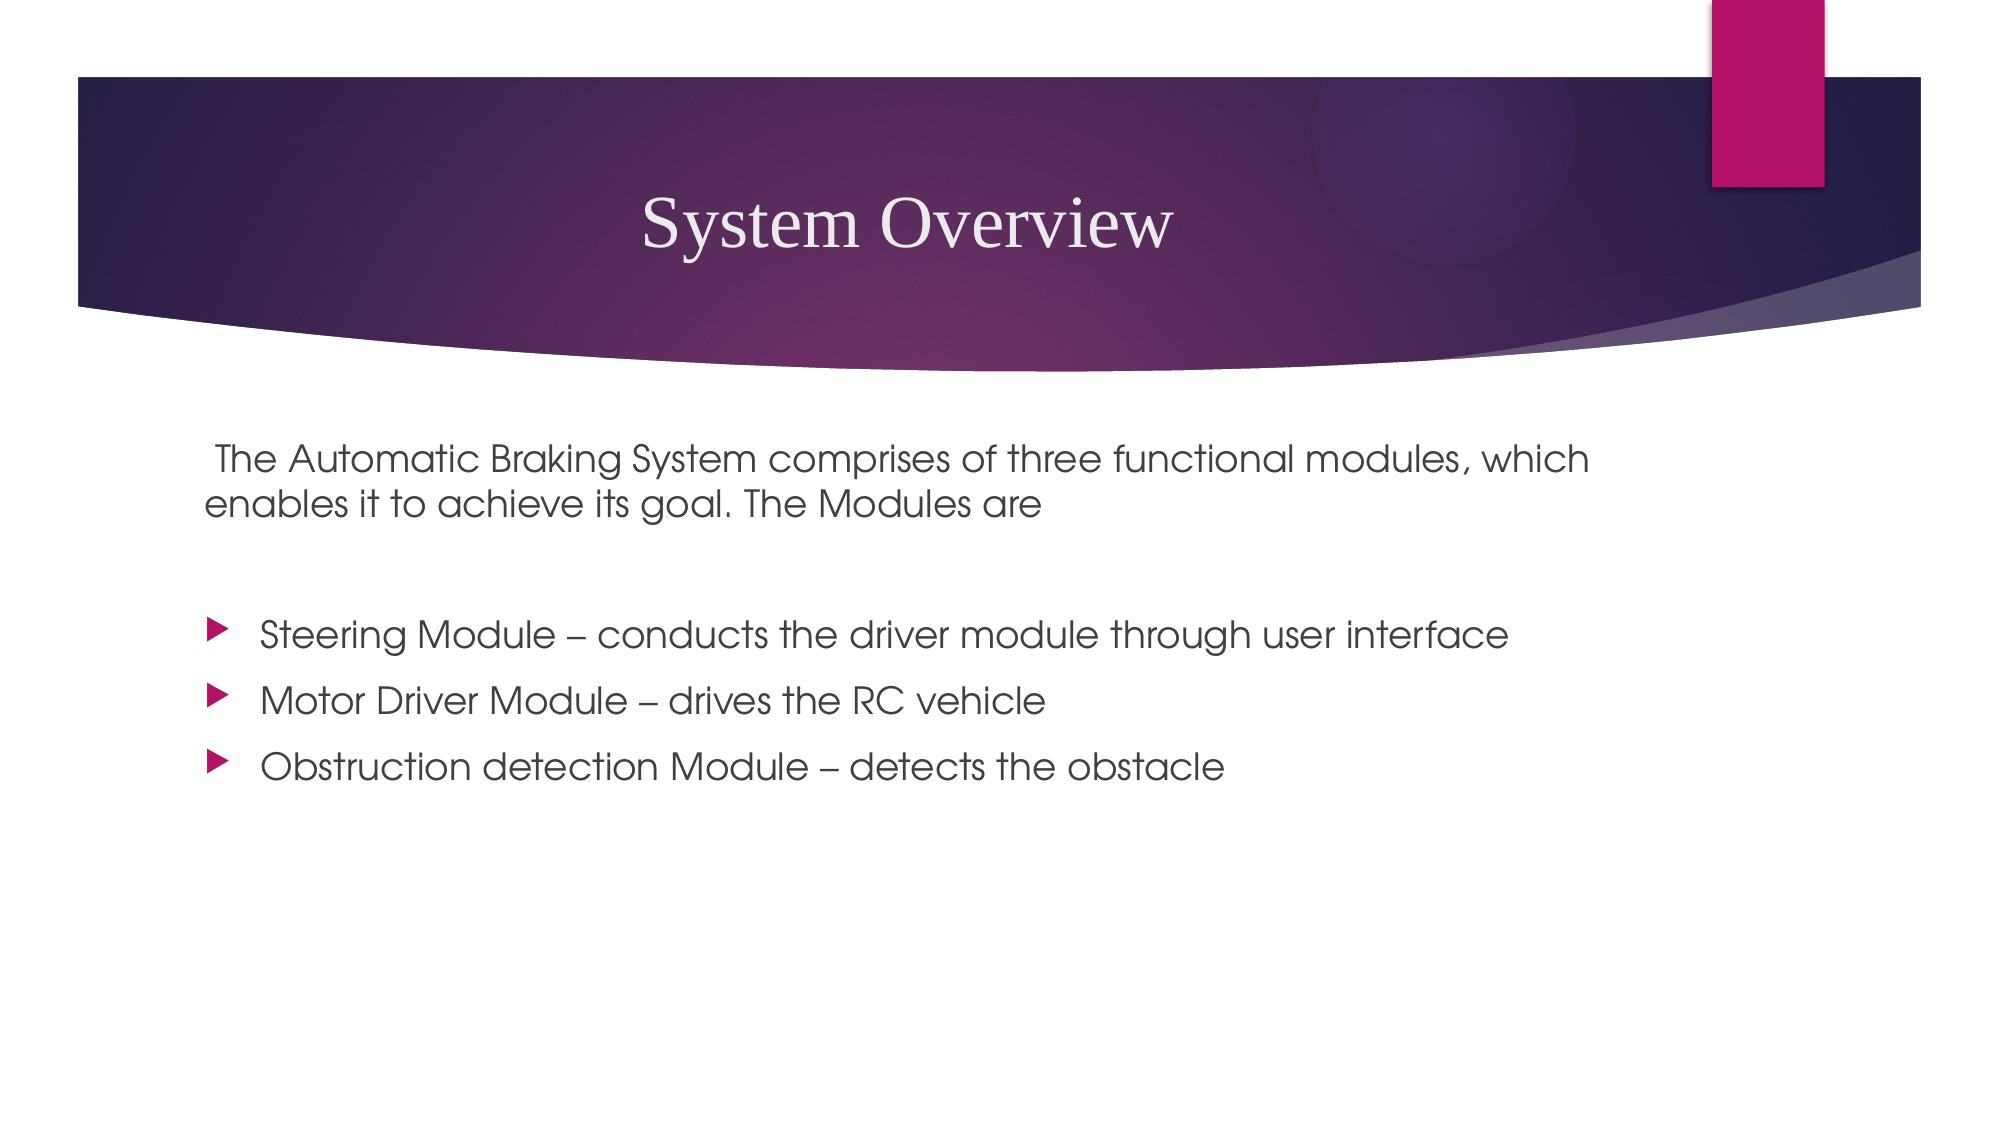

# System Overview
 The Automatic Braking System comprises of three functional modules, which enables it to achieve its goal. The Modules are

Steering Module – conducts the driver module through user interface
Motor Driver Module – drives the RC vehicle
Obstruction detection Module – detects the obstacle